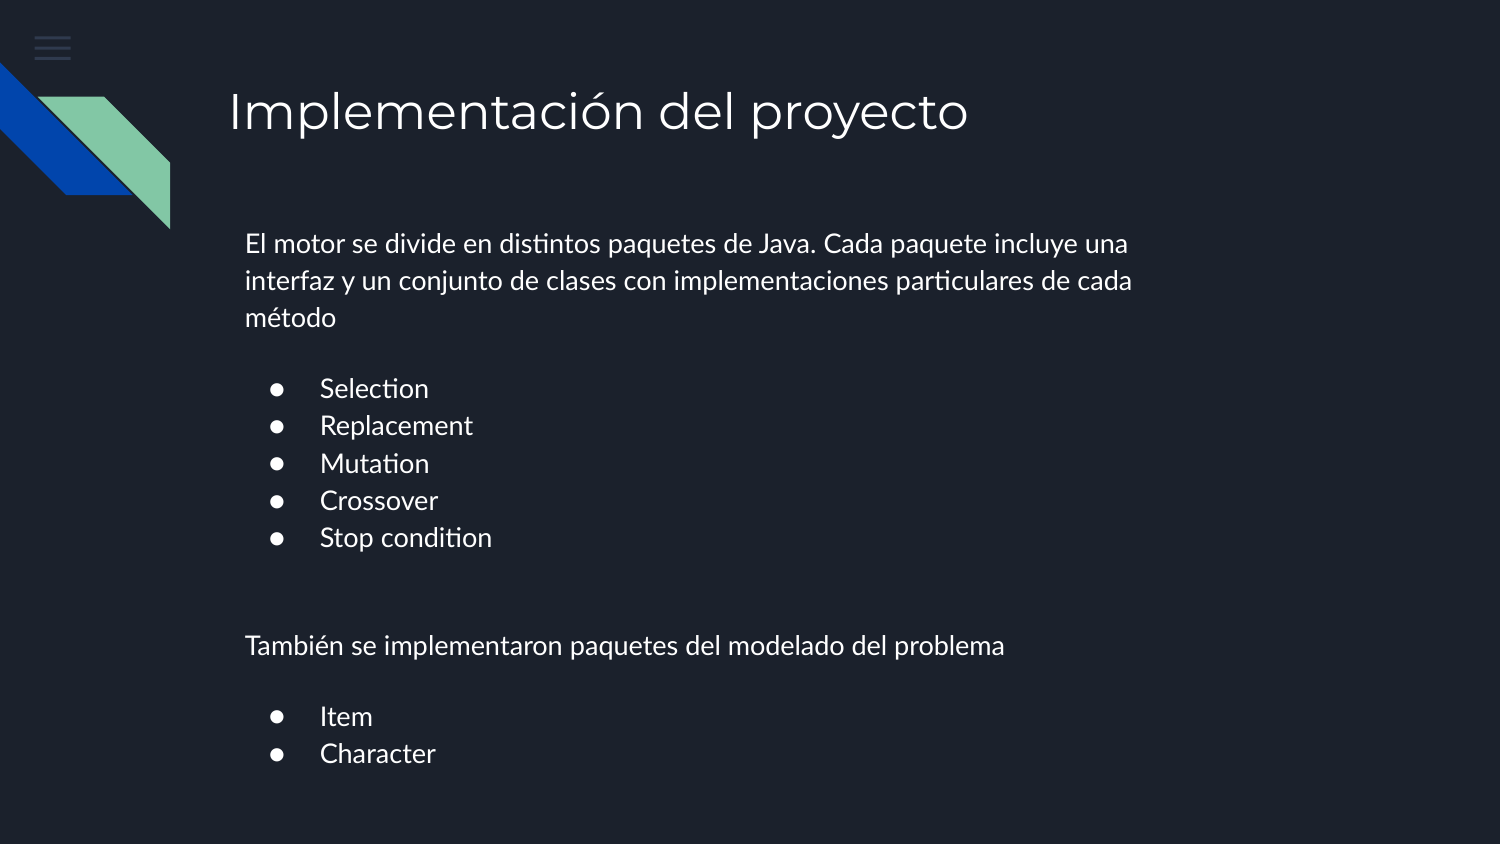

# Implementación del proyecto
El motor se divide en distintos paquetes de Java. Cada paquete incluye una interfaz y un conjunto de clases con implementaciones particulares de cada método
Selection
Replacement
Mutation
Crossover
Stop condition
También se implementaron paquetes del modelado del problema
Item
Character